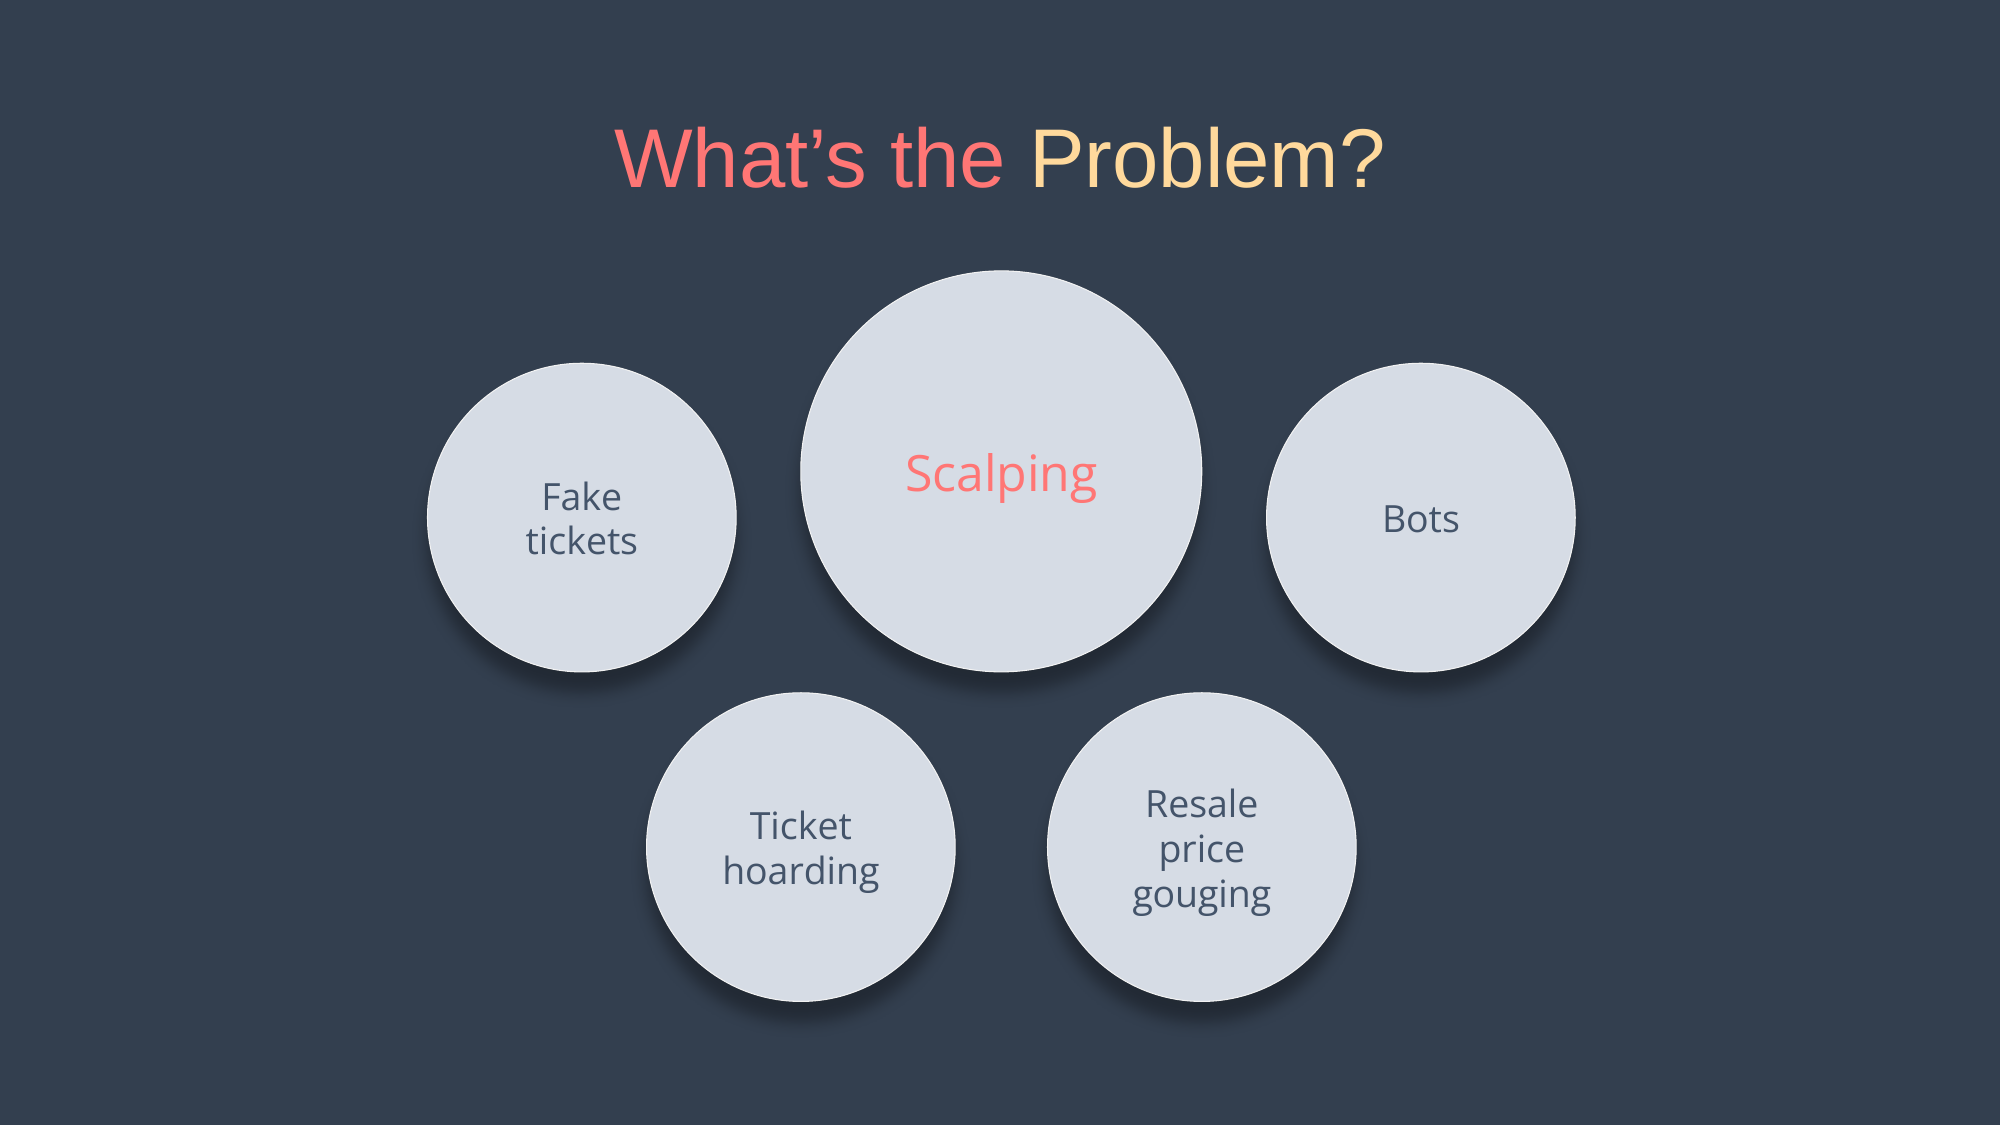

What’s the Problem?
Scalping
Fake tickets
Bots
Ticket hoarding
Resale price gouging